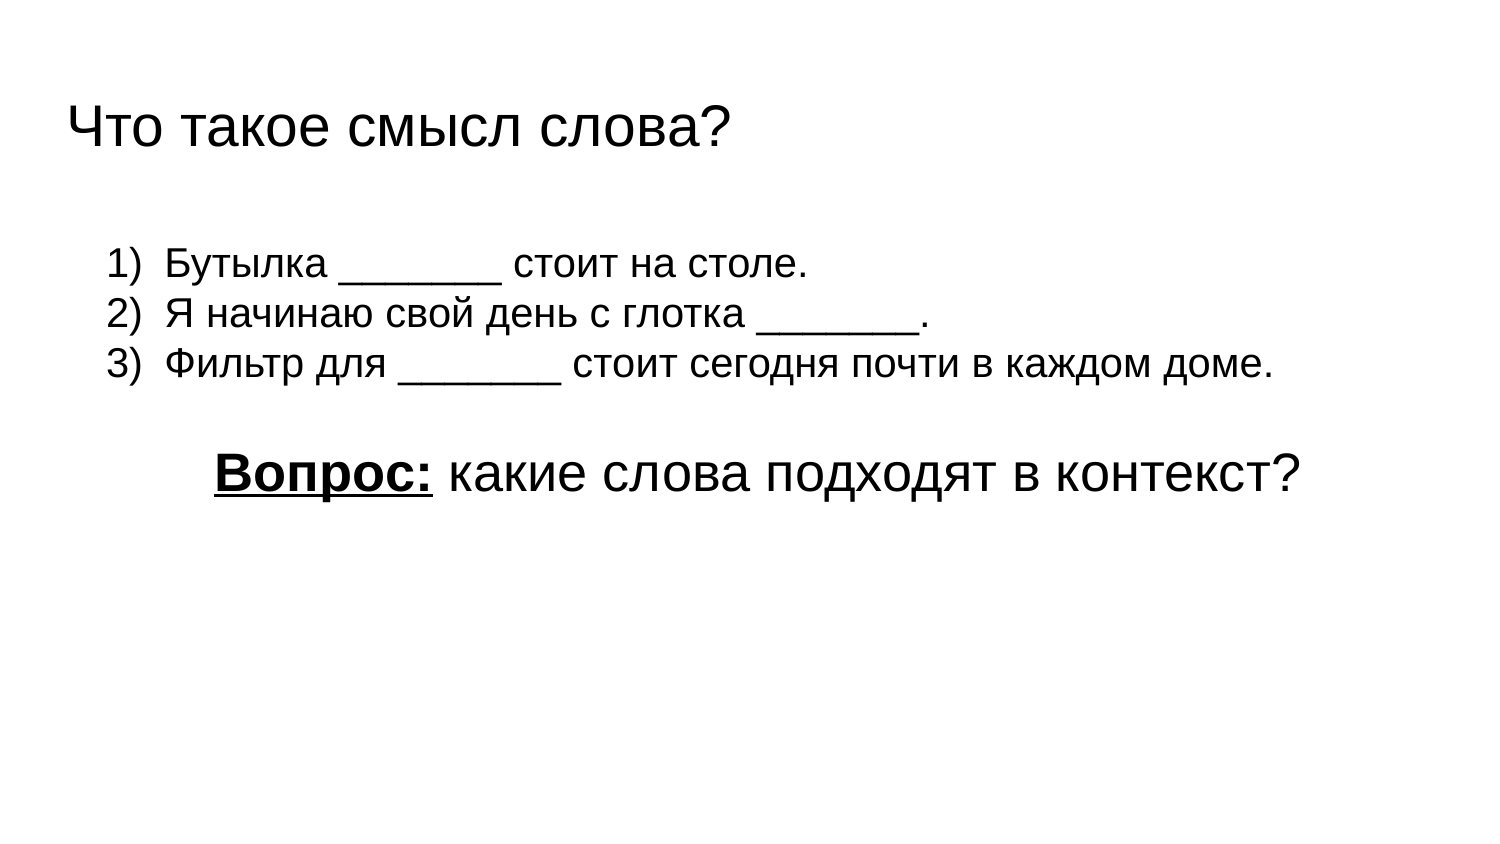

# Что такое смысл слова?
Бутылка _______ стоит на столе.
Я начинаю свой день с глотка _______.
Фильтр для _______ стоит сегодня почти в каждом доме.
Вопрос: какие слова подходят в контекст?